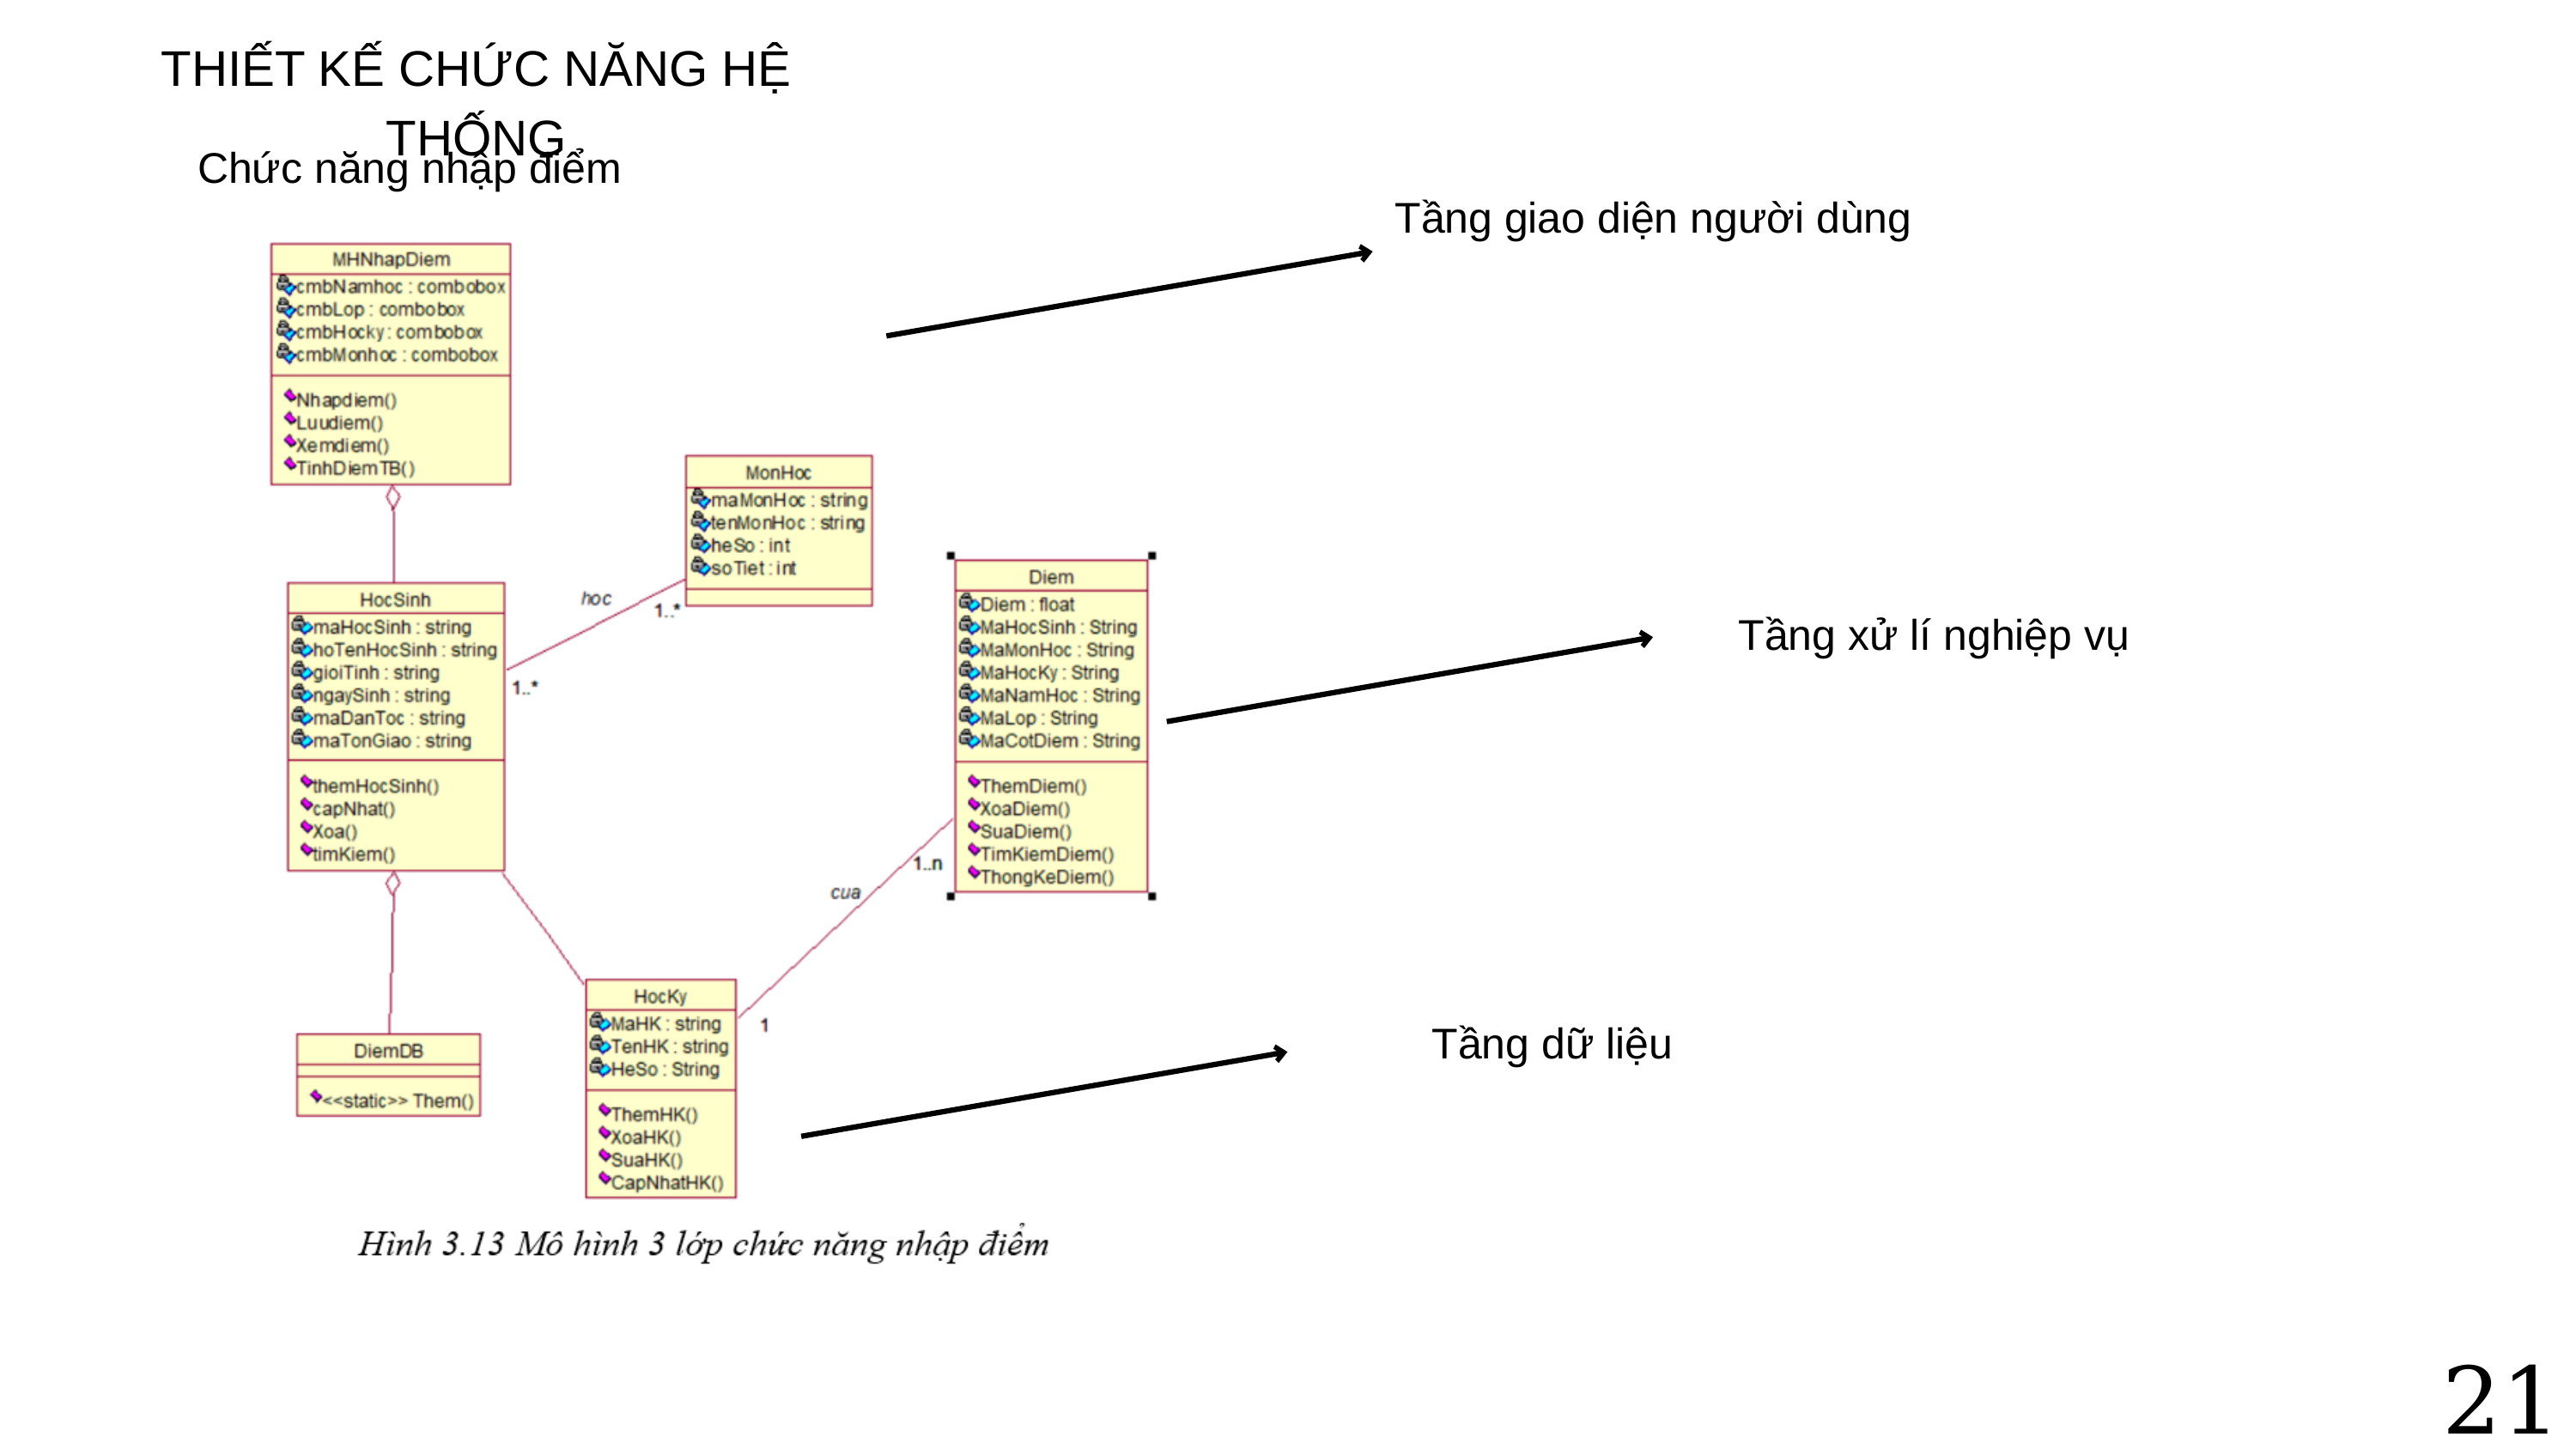

THIẾT KẾ CHỨC NĂNG HỆ THỐNG
Chức năng nhập điểm
Tầng giao diện người dùng

Tầng xử lí nghiệp vụ

Tầng dữ liệu

21